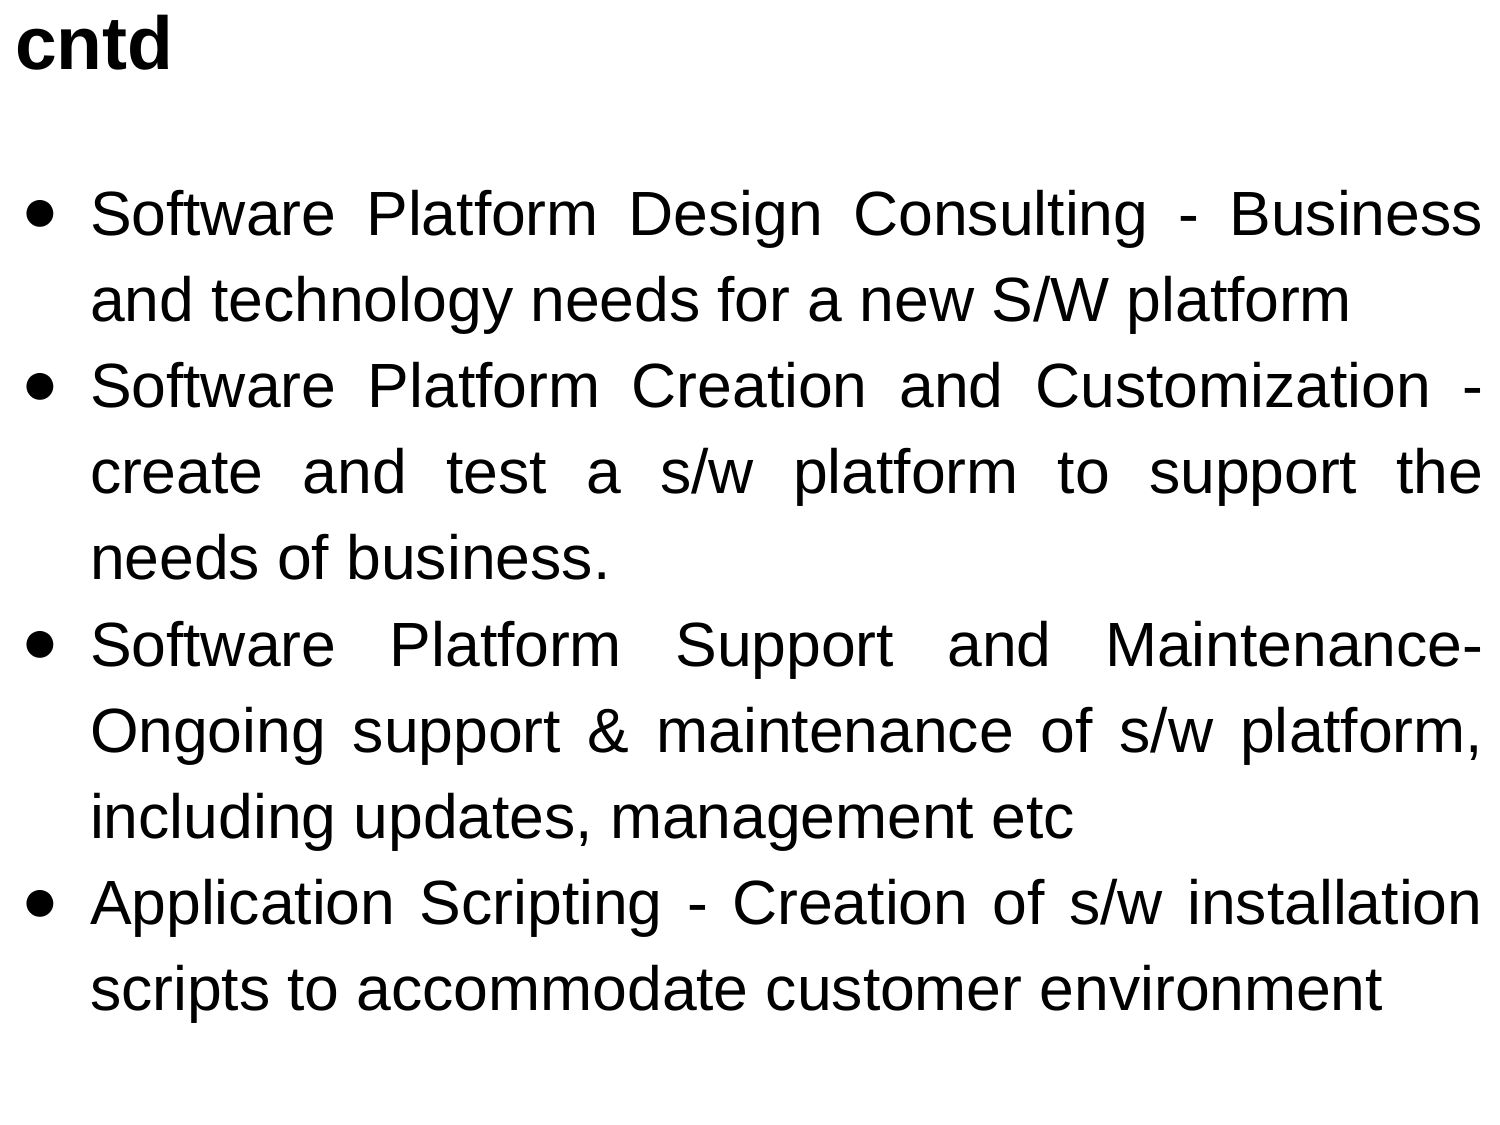

# cntd
Software Platform Design Consulting - Business and technology needs for a new S/W platform
Software Platform Creation and Customization - create and test a s/w platform to support the needs of business.
Software Platform Support and Maintenance- Ongoing support & maintenance of s/w platform, including updates, management etc
Application Scripting - Creation of s/w installation scripts to accommodate customer environment